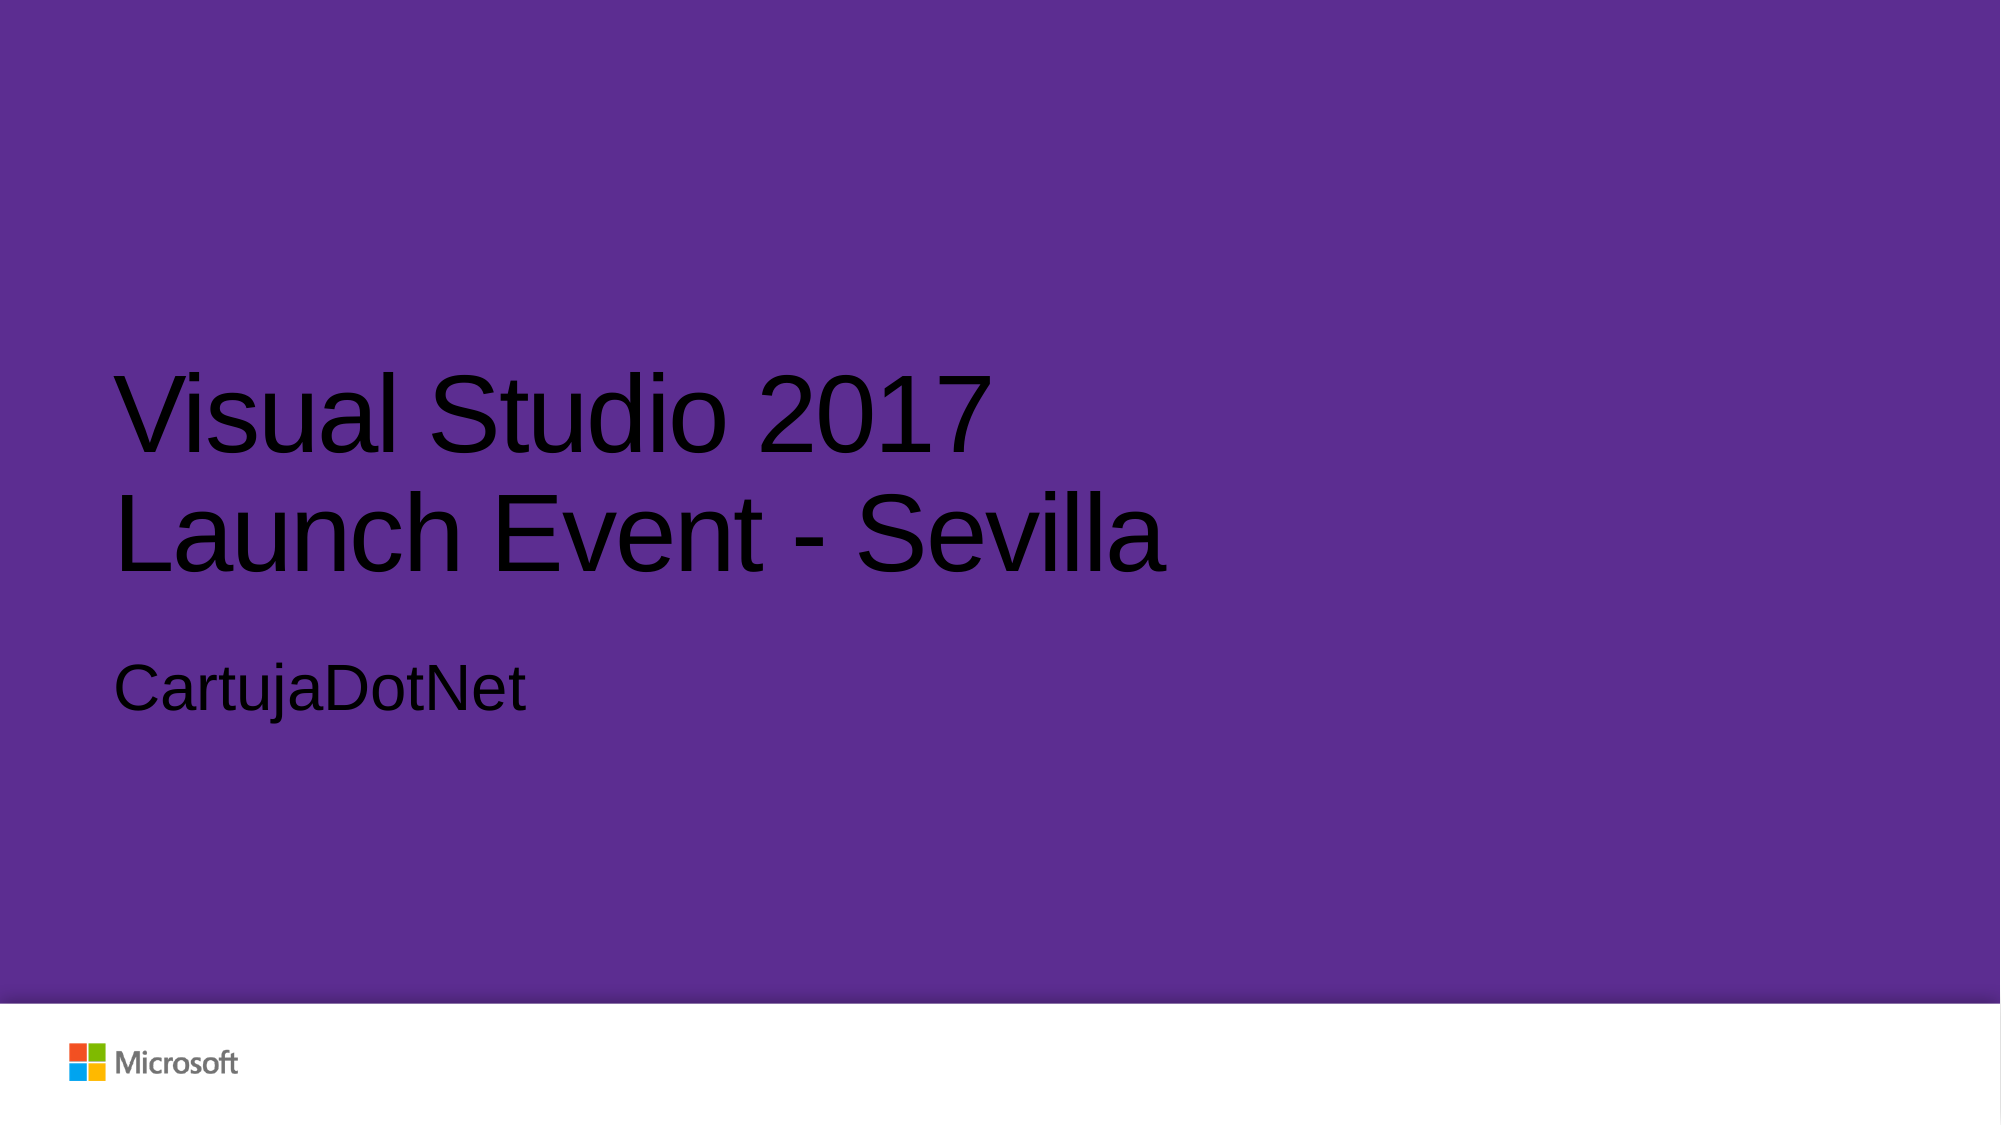

# Visual Studio 2017 Launch Event - Sevilla
CartujaDotNet